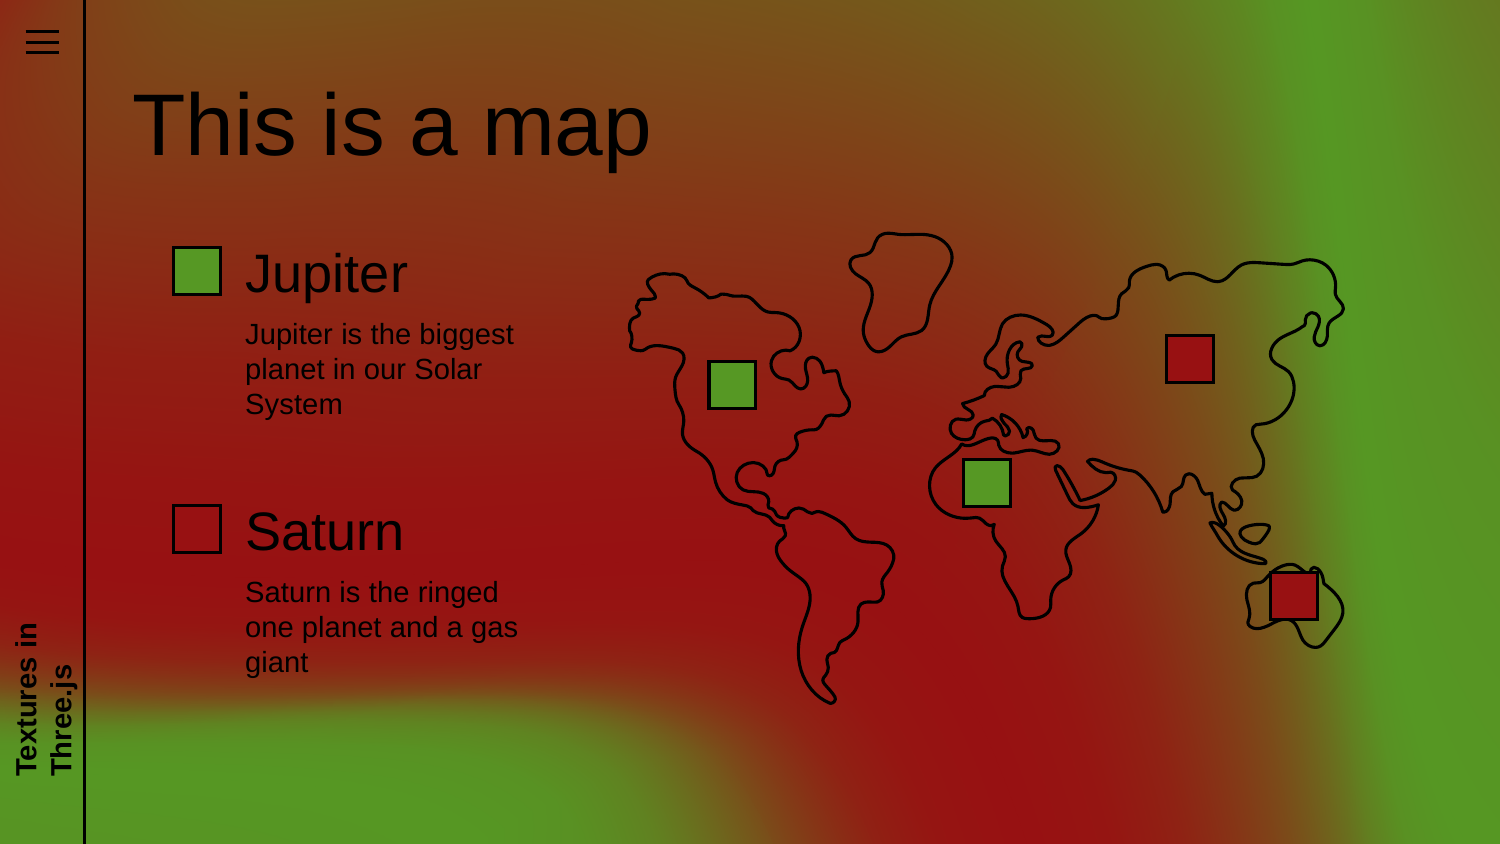

# This is a map

Jupiter

Jupiter is the biggest planet in our Solar System

Saturn

Saturn is the ringed one planet and a gas giant